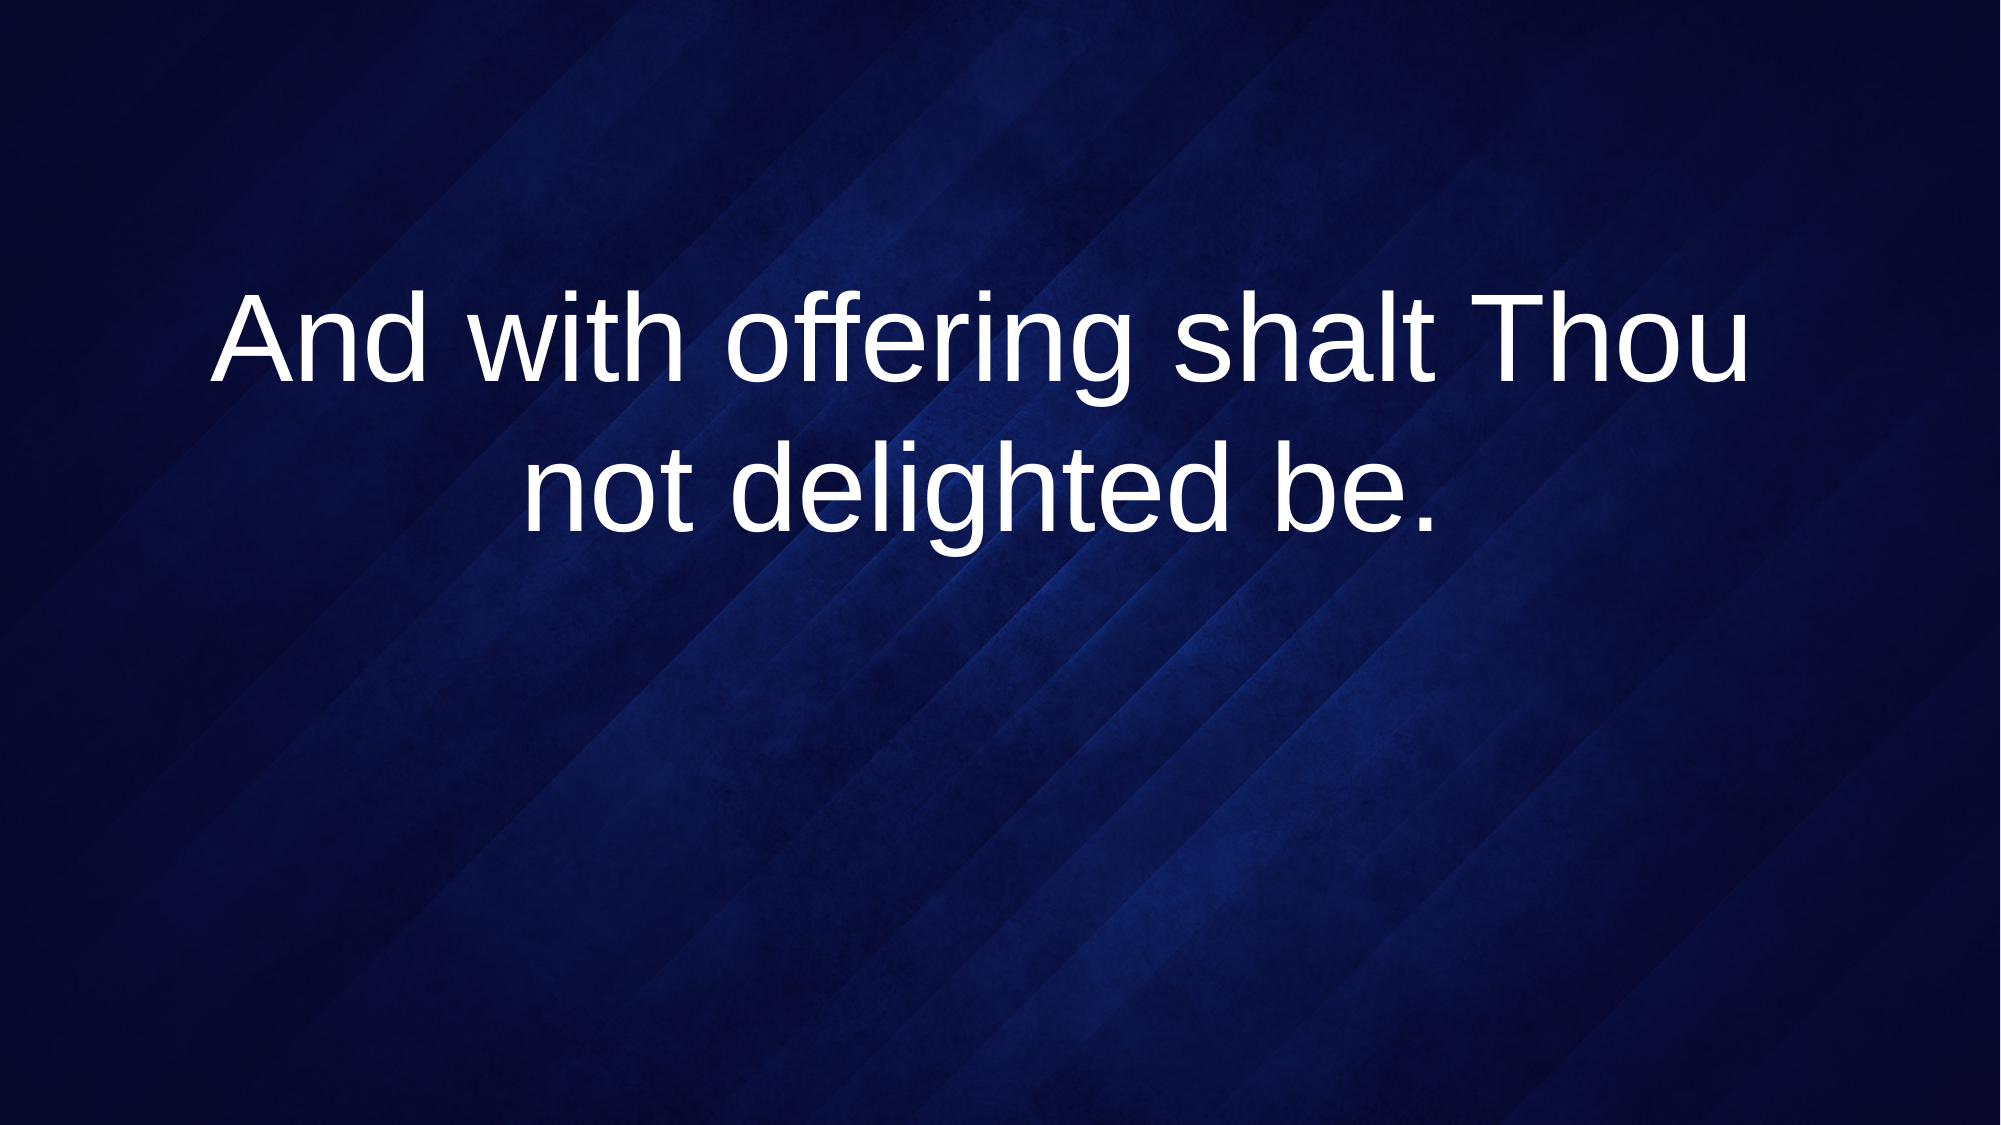

# And with offering shalt Thou not delighted be.